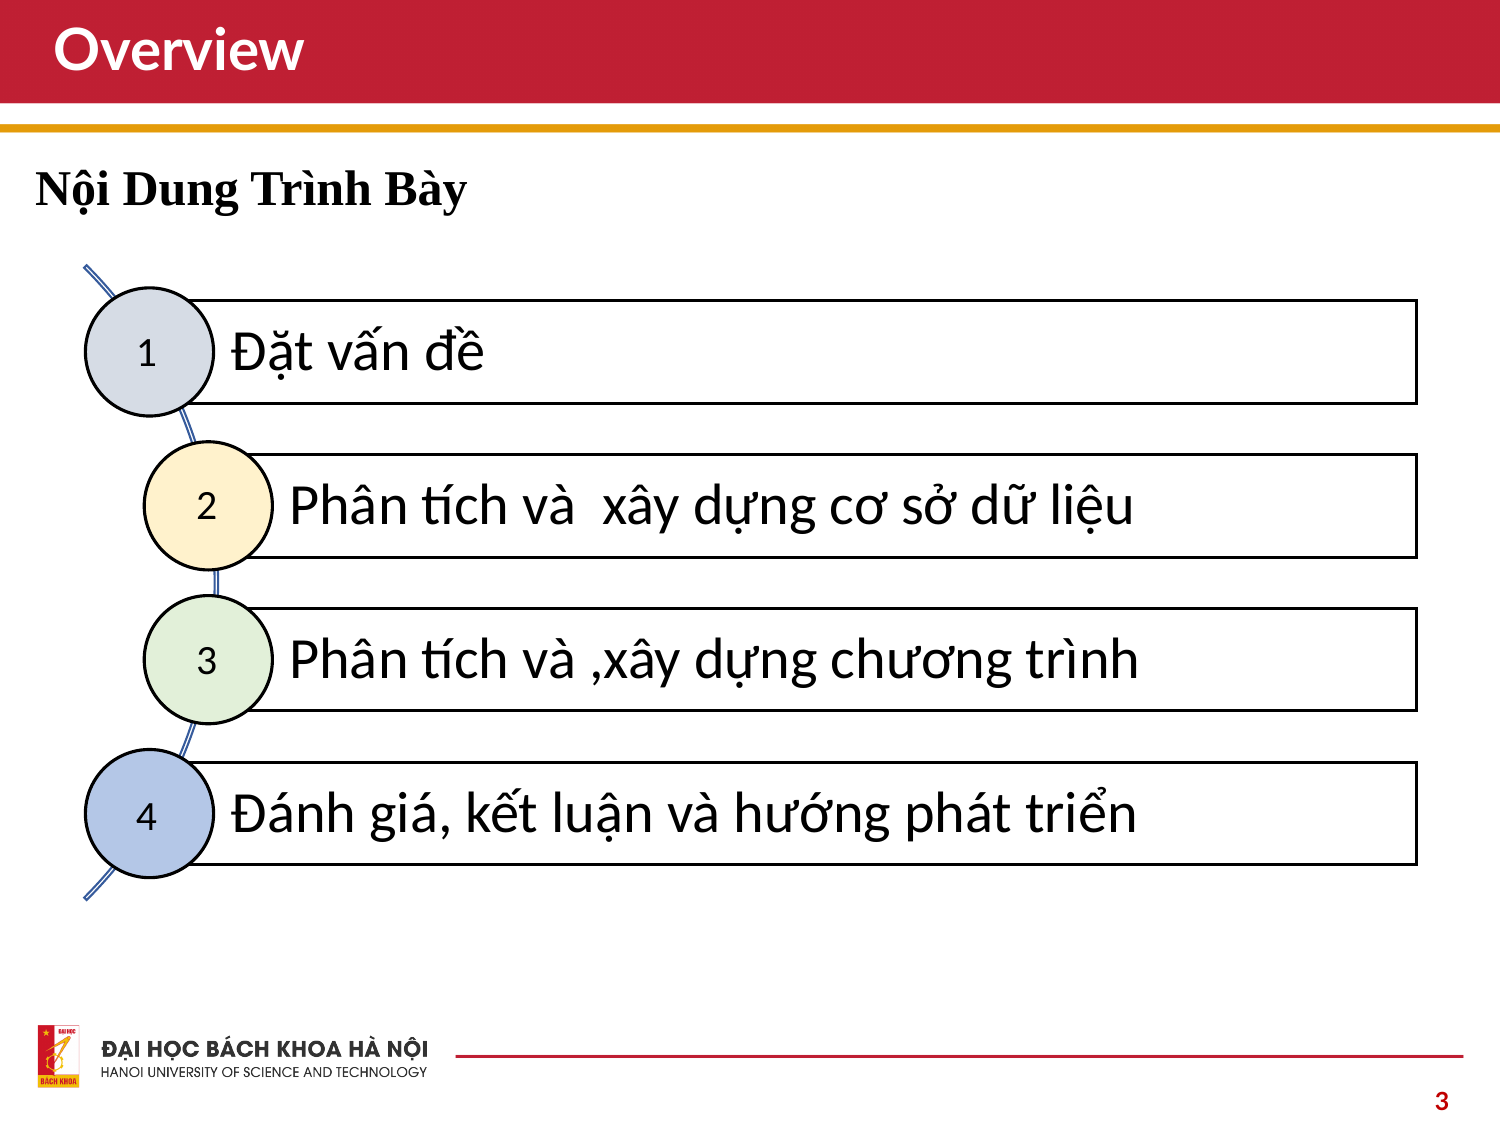

# Overview
Nội Dung Trình Bày

Đặt vấn đề
Phân tích và  xây dựng cơ sở dữ liệu
Phân tích và ,xây dựng chương trình
Đánh giá, kết luận và hướng phát triển
1
2
3
4
3